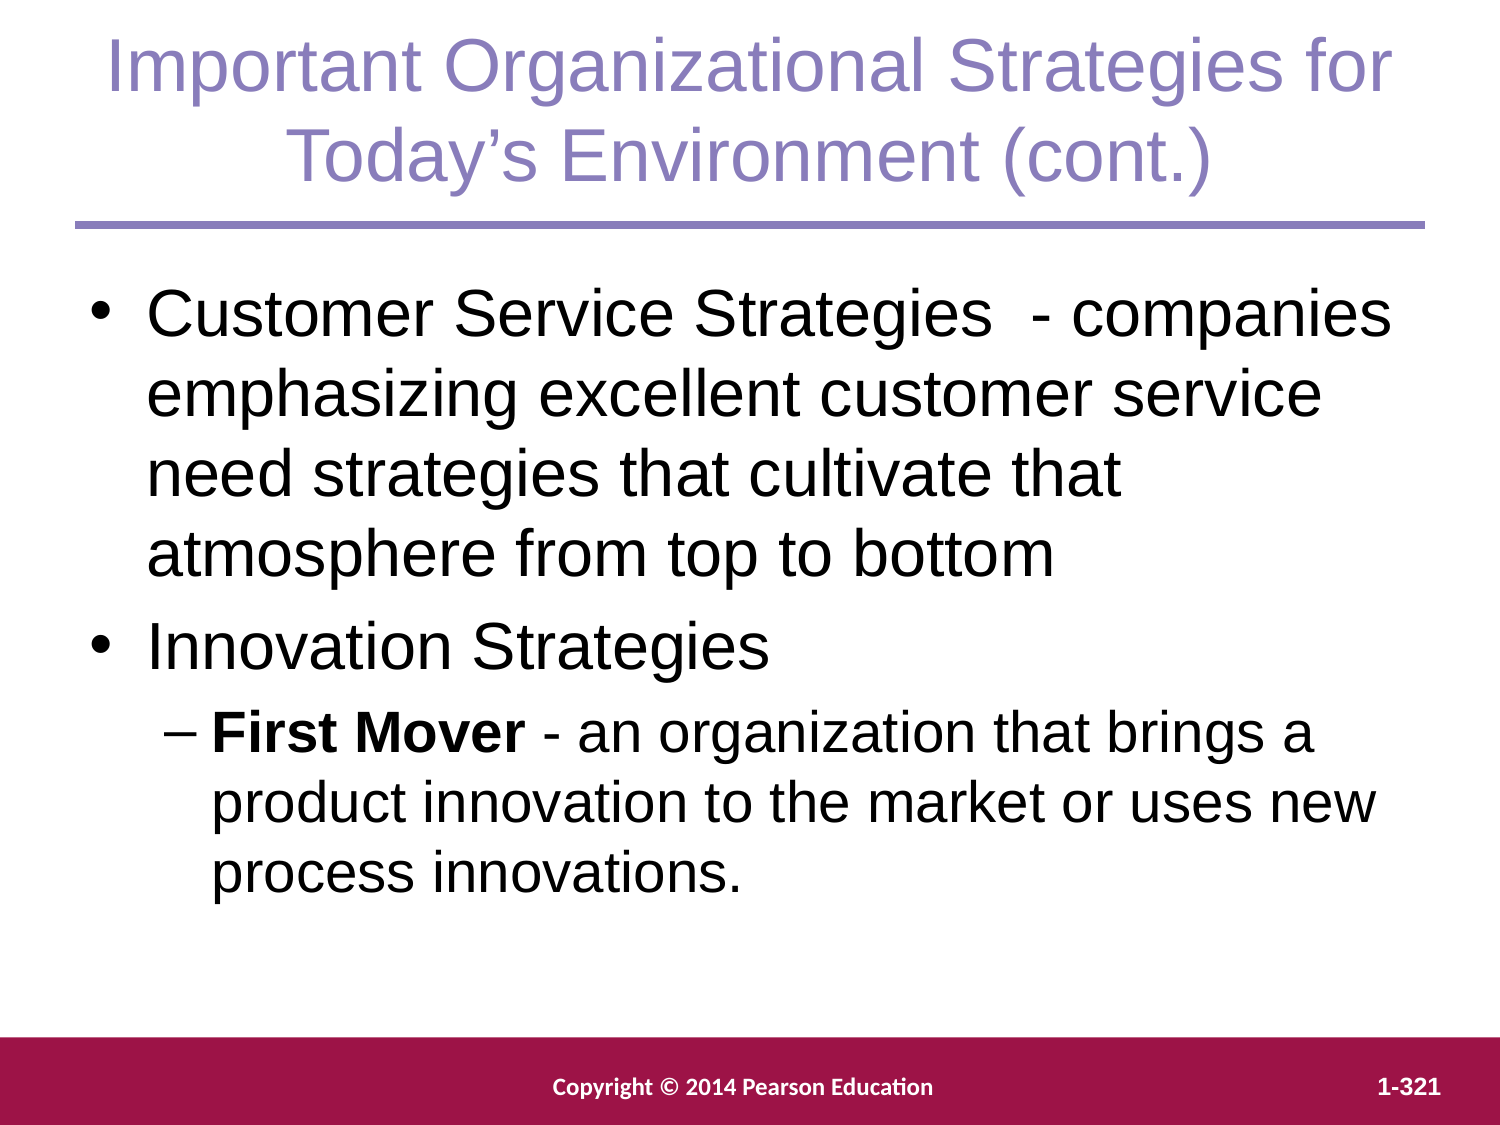

Important Organizational Strategies for Today’s Environment (cont.)
Customer Service Strategies  - companies emphasizing excellent customer service need strategies that cultivate that atmosphere from top to bottom
Innovation Strategies
First Mover - an organization that brings a product innovation to the market or uses new process innovations.